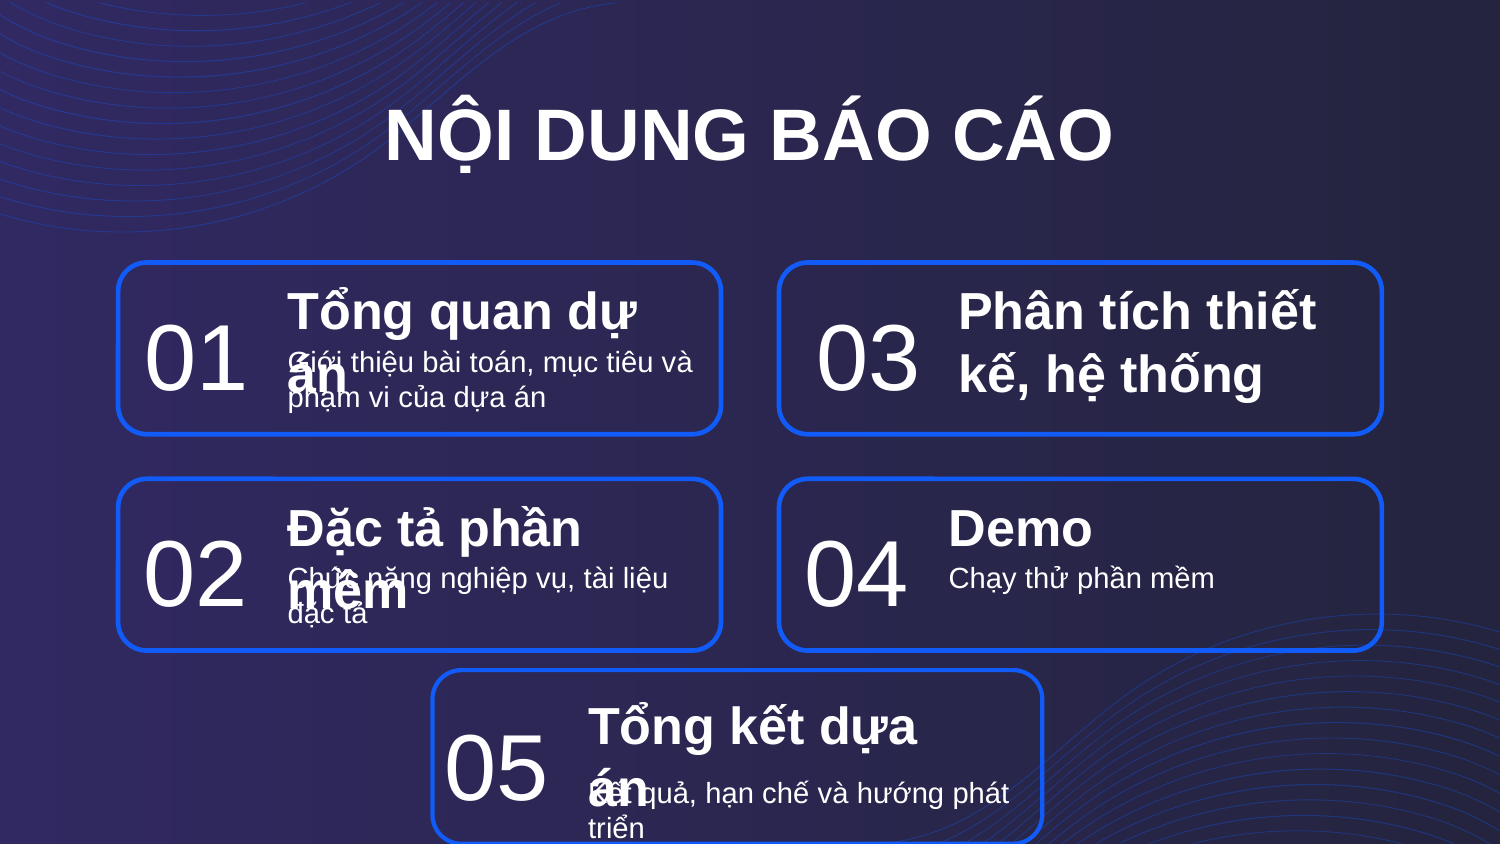

# NỘI DUNG BÁO CÁO
Tổng quan dự án
Phân tích thiết kế, hệ thống
01
03
Giới thiệu bài toán, mục tiêu và phạm vi của dựa án
Đặc tả phần mềm
Demo
02
04
Chức năng nghiệp vụ, tài liệu đặc tả
Chạy thử phần mềm

Tổng kết dựa án
05
Kết quả, hạn chế và hướng phát triển